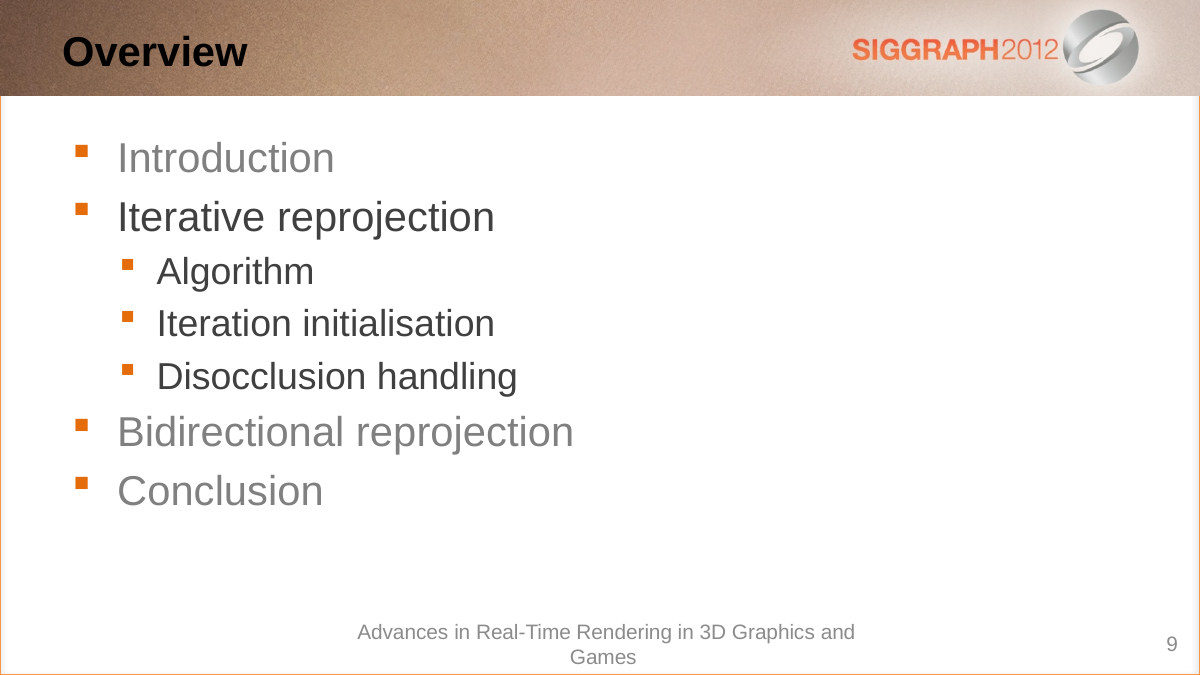

# Overview
Introduction
Iterative reprojection
Algorithm
Iteration initialisation
Disocclusion handling
Bidirectional reprojection
Conclusion

Advances in Real-Time Rendering in 3D Graphics and Games
9